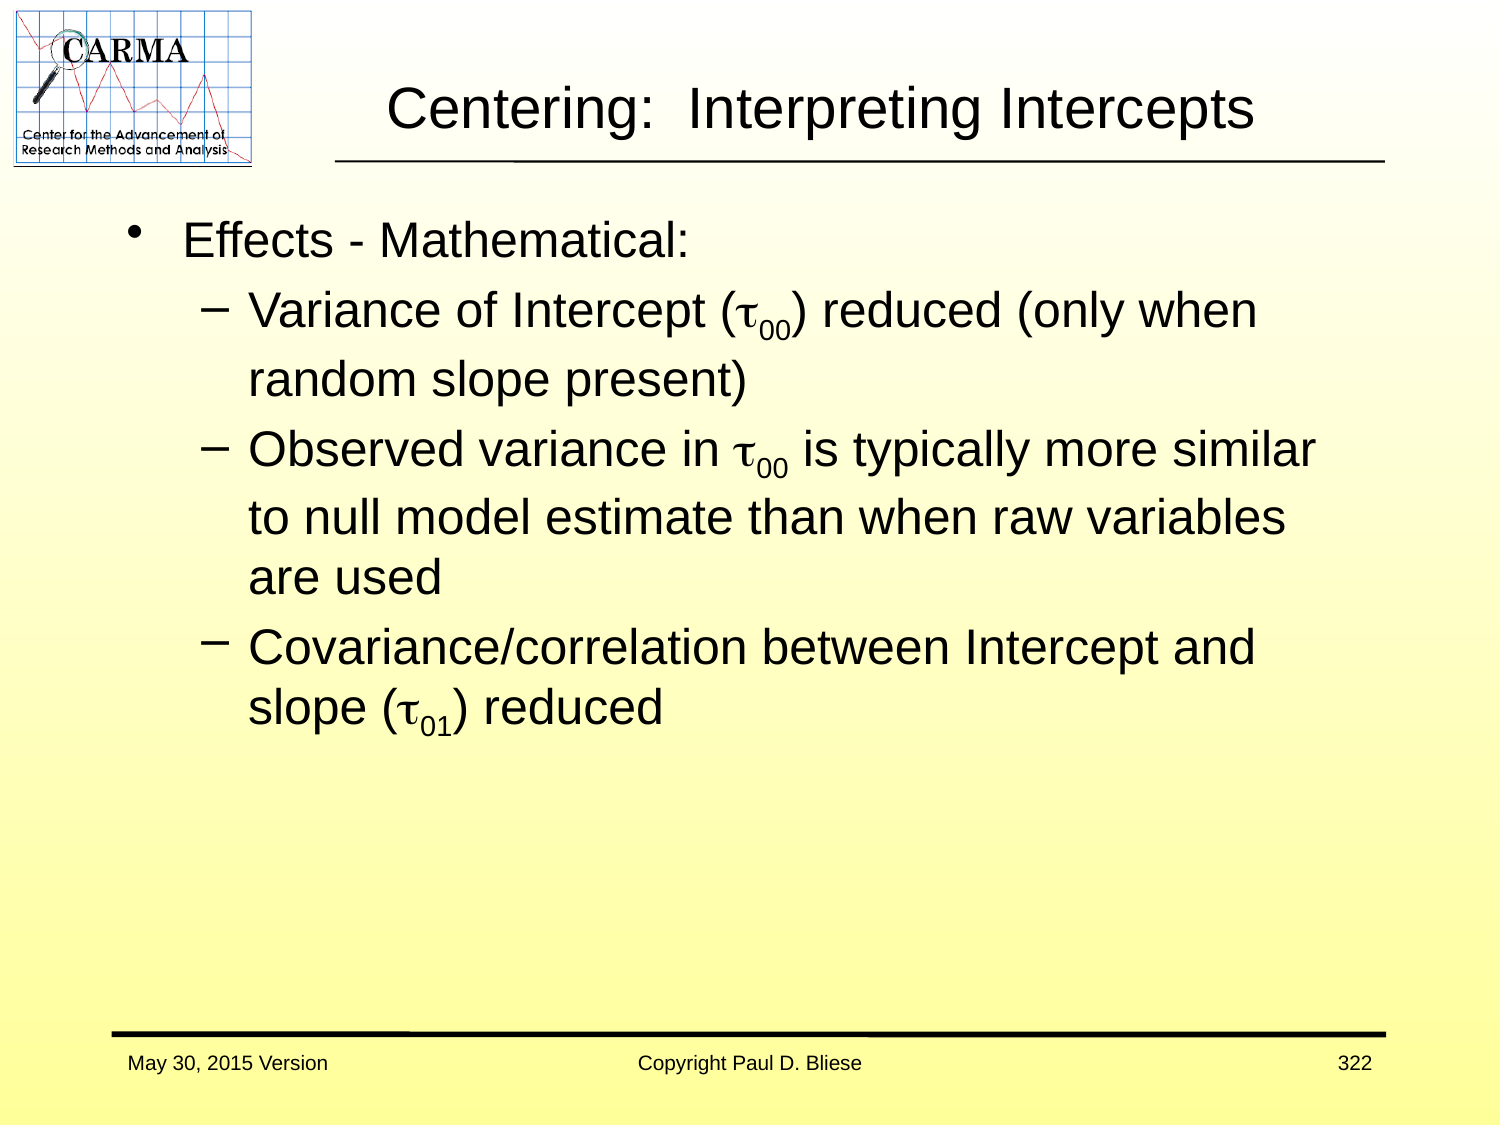

# Centering:  Interpreting Intercepts
Effects - Mathematical:
Variance of Intercept (τ00) reduced (only when random slope present)
Observed variance in τ00 is typically more similar to null model estimate than when raw variables are used
Covariance/correlation between Intercept and slope (τ01) reduced

May 30, 2015 Version
Copyright Paul D. Bliese
322